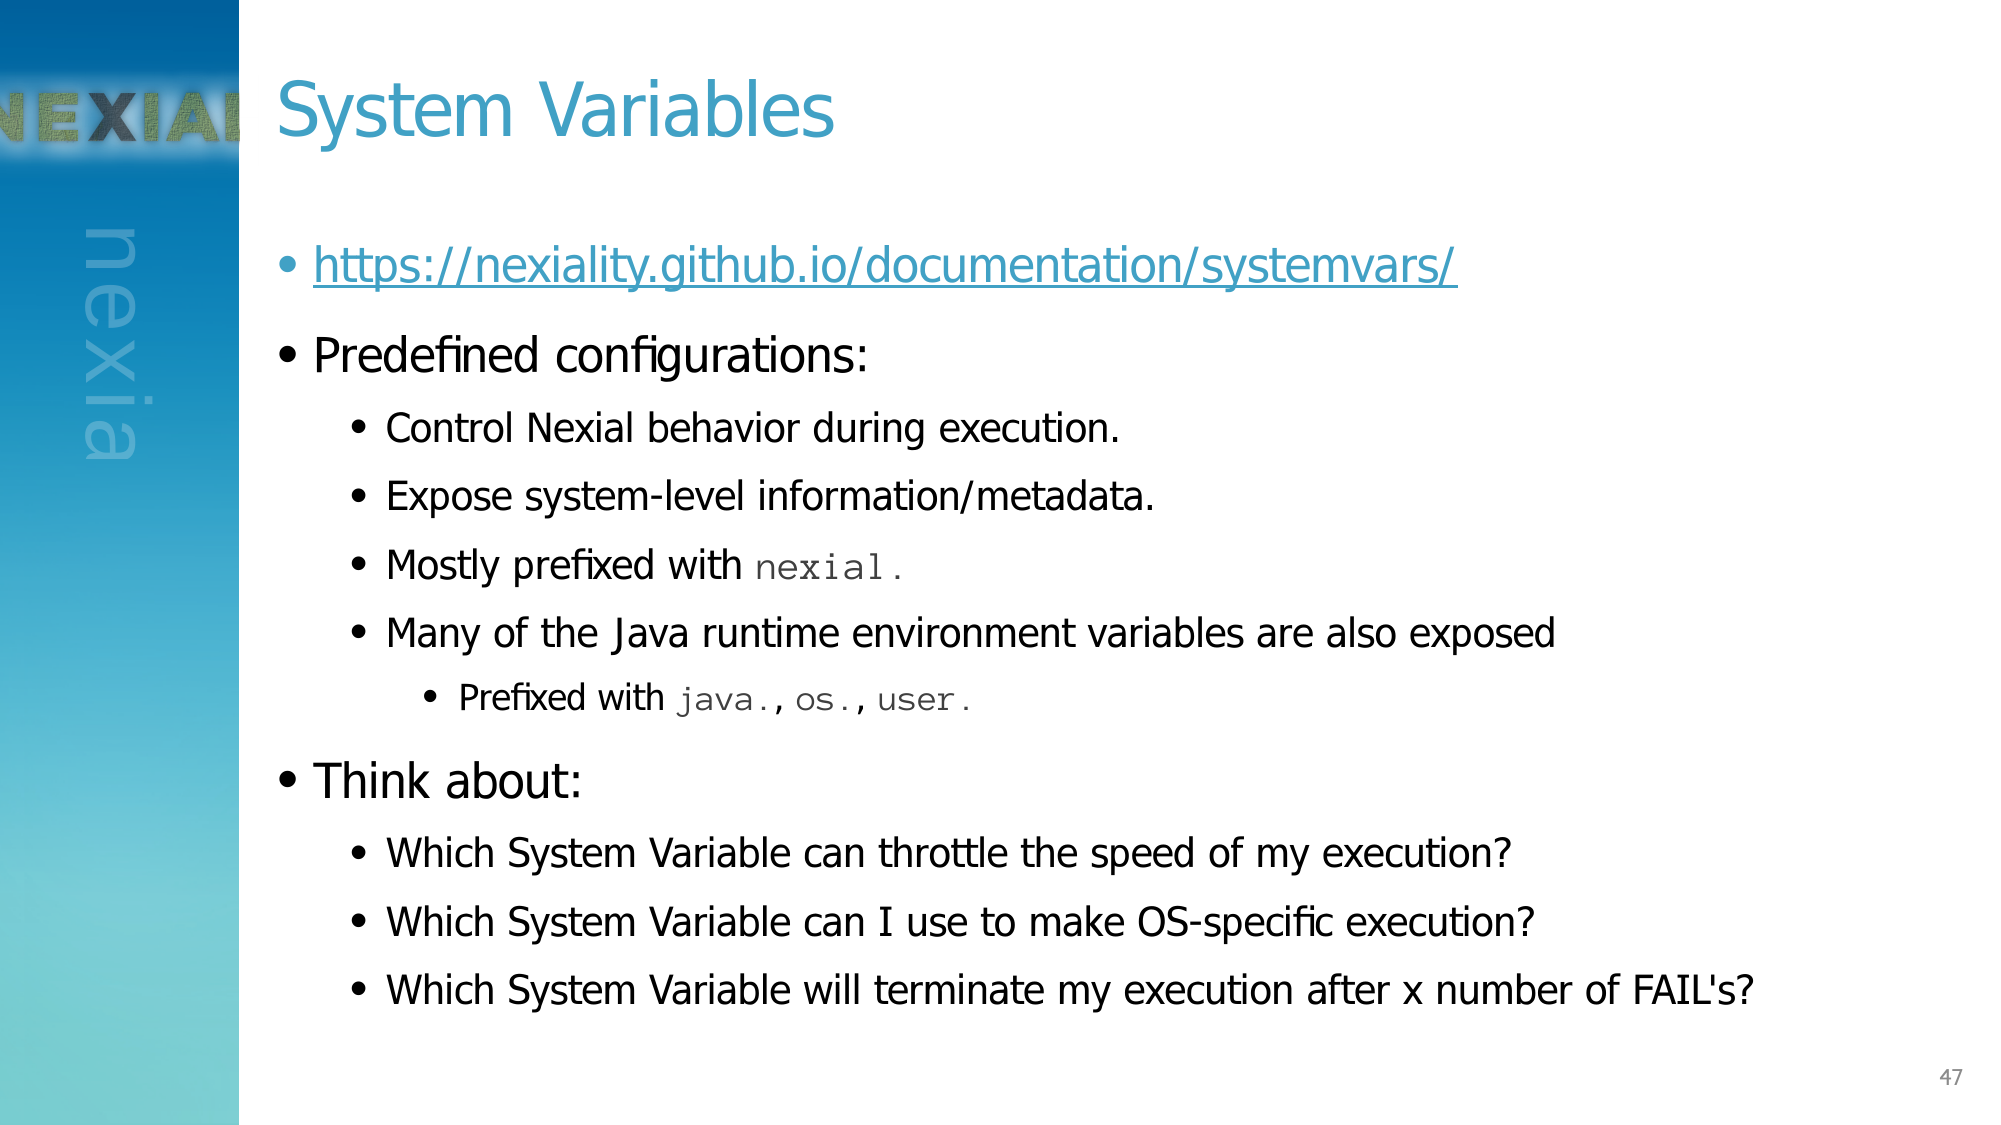

# System Variables
https://nexiality.github.io/documentation/systemvars/
Predefined configurations:
Control Nexial behavior during execution.
Expose system-level information/metadata.
Mostly prefixed with nexial.
Many of the Java runtime environment variables are also exposed
Prefixed with java., os., user.
Think about:
Which System Variable can throttle the speed of my execution?
Which System Variable can I use to make OS-specific execution?
Which System Variable will terminate my execution after x number of FAIL's?
47